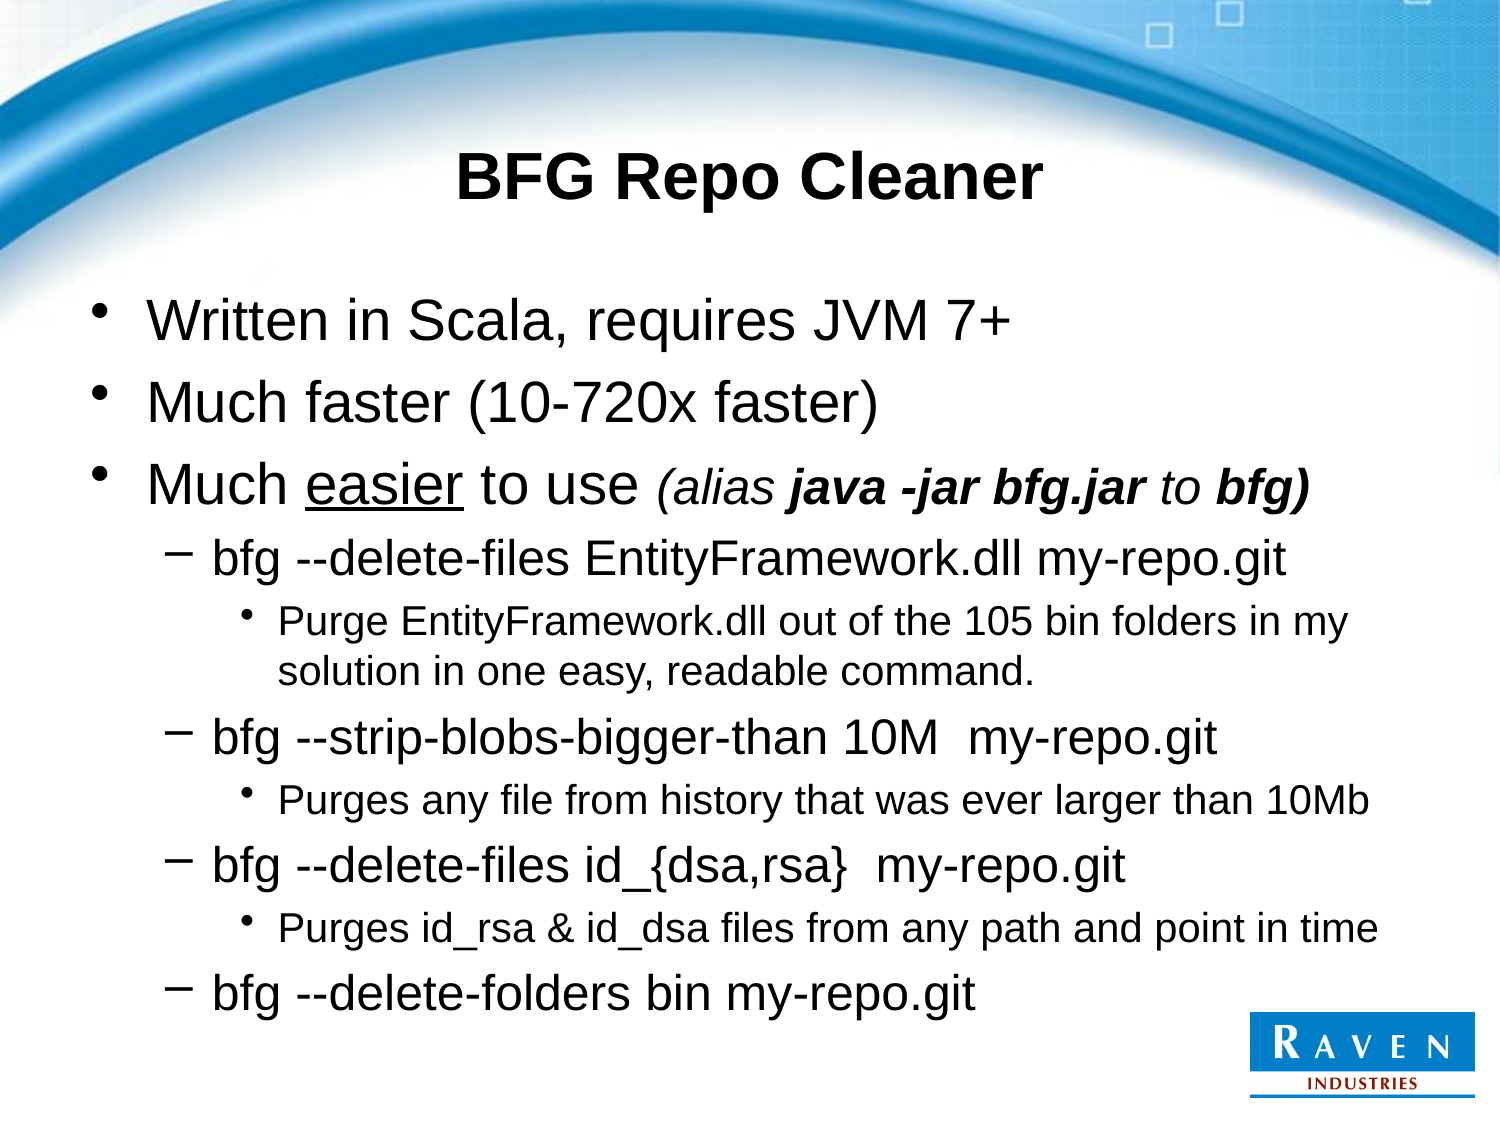

# BFG Repo Cleaner
Written in Scala, requires JVM 7+
Much faster (10-720x faster)
Much easier to use (alias java -jar bfg.jar to bfg)
bfg --delete-files EntityFramework.dll my-repo.git
Purge EntityFramework.dll out of the 105 bin folders in my solution in one easy, readable command.
bfg --strip-blobs-bigger-than 10M  my-repo.git
Purges any file from history that was ever larger than 10Mb
bfg --delete-files id_{dsa,rsa}  my-repo.git
Purges id_rsa & id_dsa files from any path and point in time
bfg --delete-folders bin my-repo.git